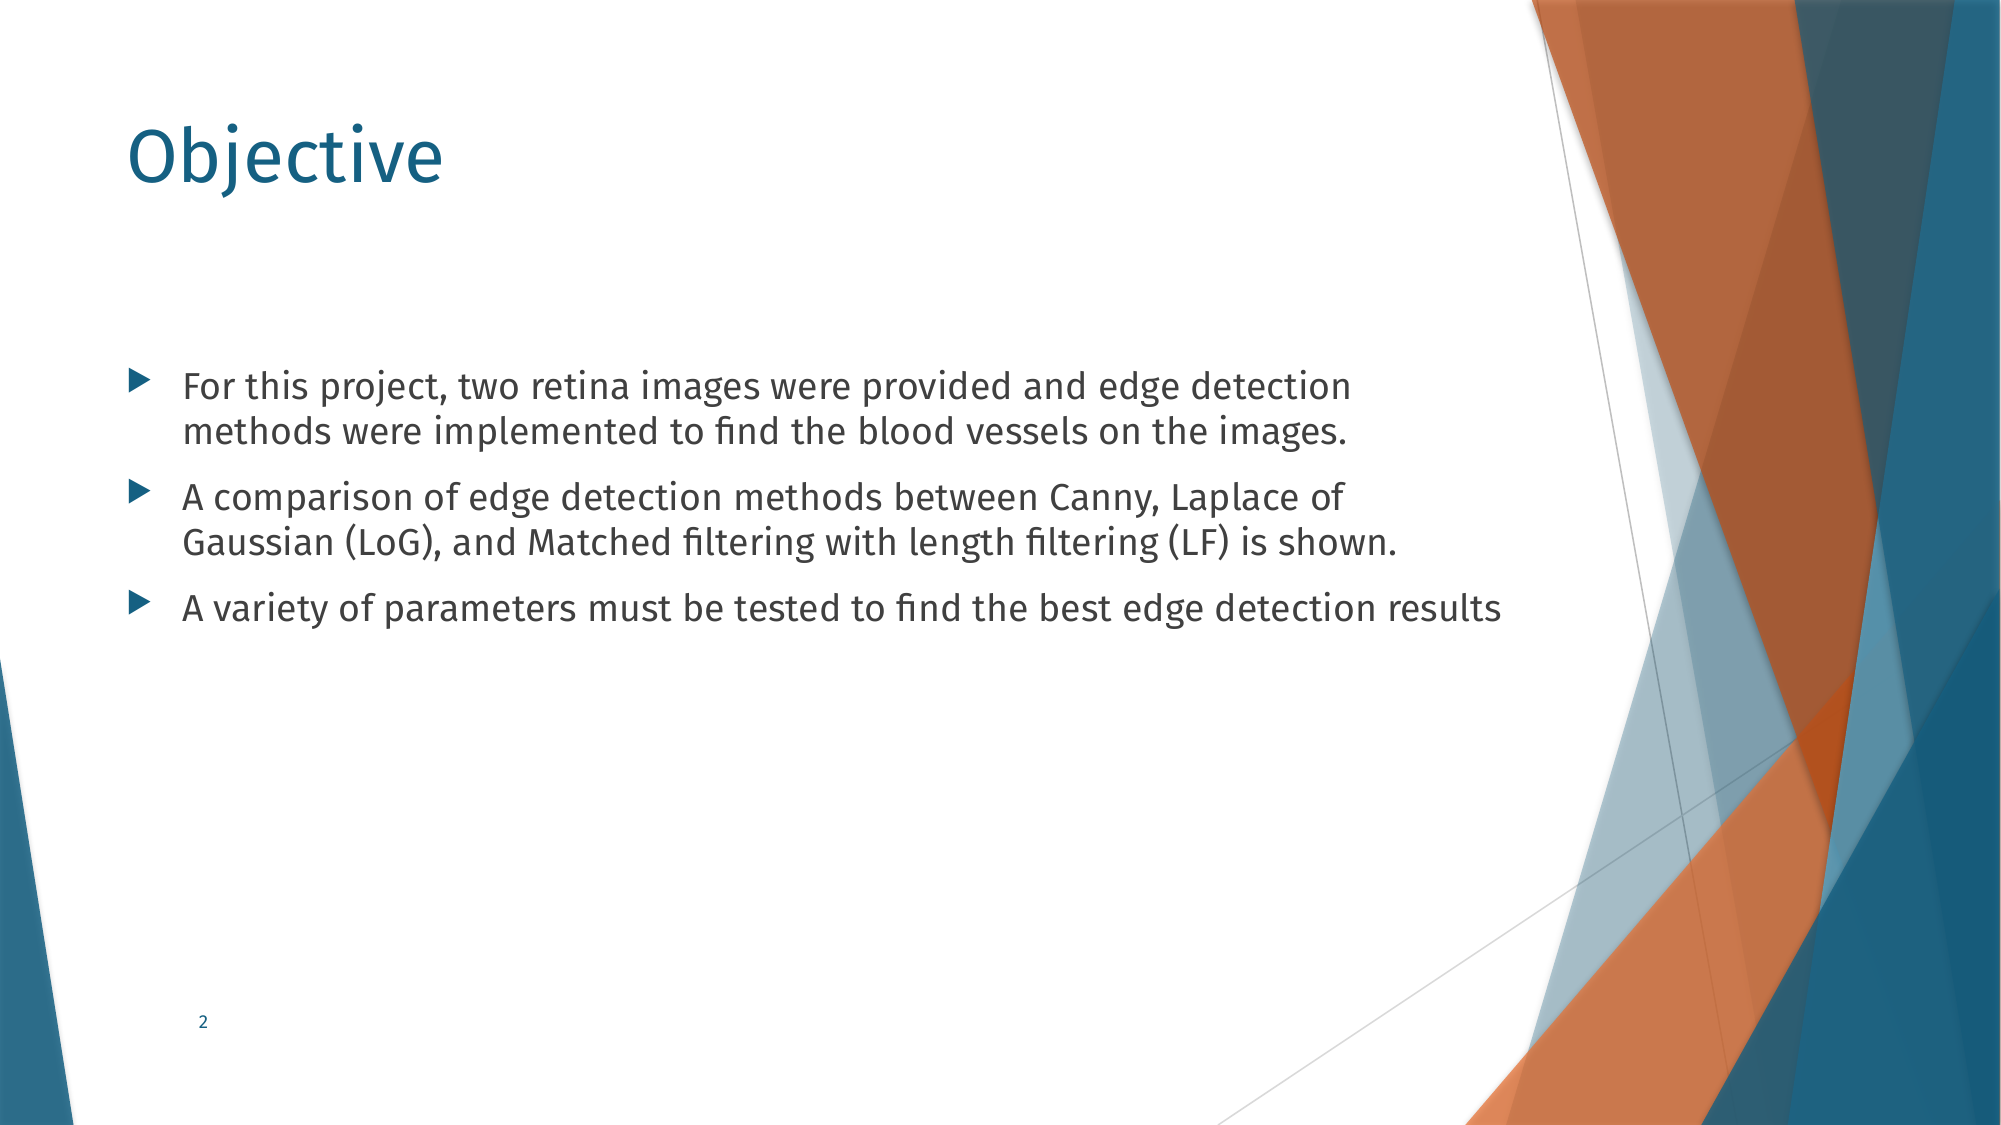

# Objective
For this project, two retina images were provided and edge detection methods were implemented to find the blood vessels on the images.
A comparison of edge detection methods between Canny, Laplace of Gaussian (LoG), and Matched filtering with length filtering (LF) is shown.
A variety of parameters must be tested to find the best edge detection results
2